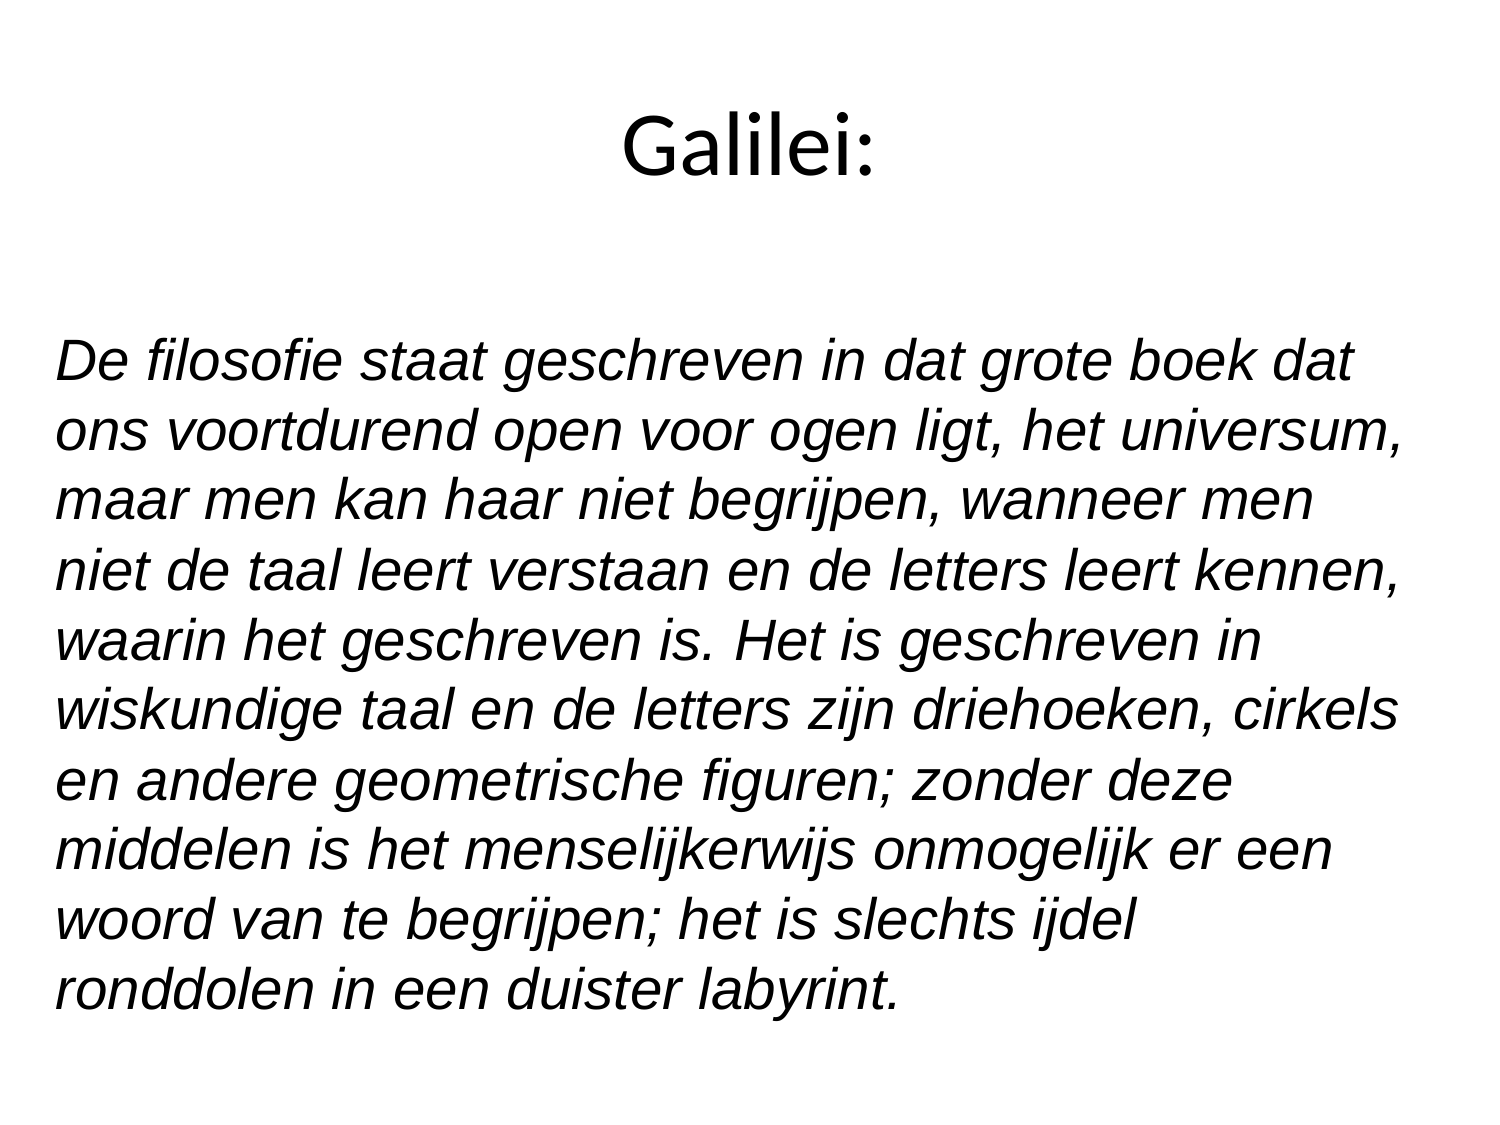

# Galilei:
De filosofie staat geschreven in dat grote boek dat ons voortdurend open voor ogen ligt, het universum, maar men kan haar niet begrijpen, wanneer men niet de taal leert verstaan en de letters leert kennen, waarin het geschreven is. Het is geschreven in wiskundige taal en de letters zijn driehoeken, cirkels en andere geometrische figuren; zonder deze middelen is het menselijkerwijs onmogelijk er een woord van te begrijpen; het is slechts ijdel ronddolen in een duister labyrint.